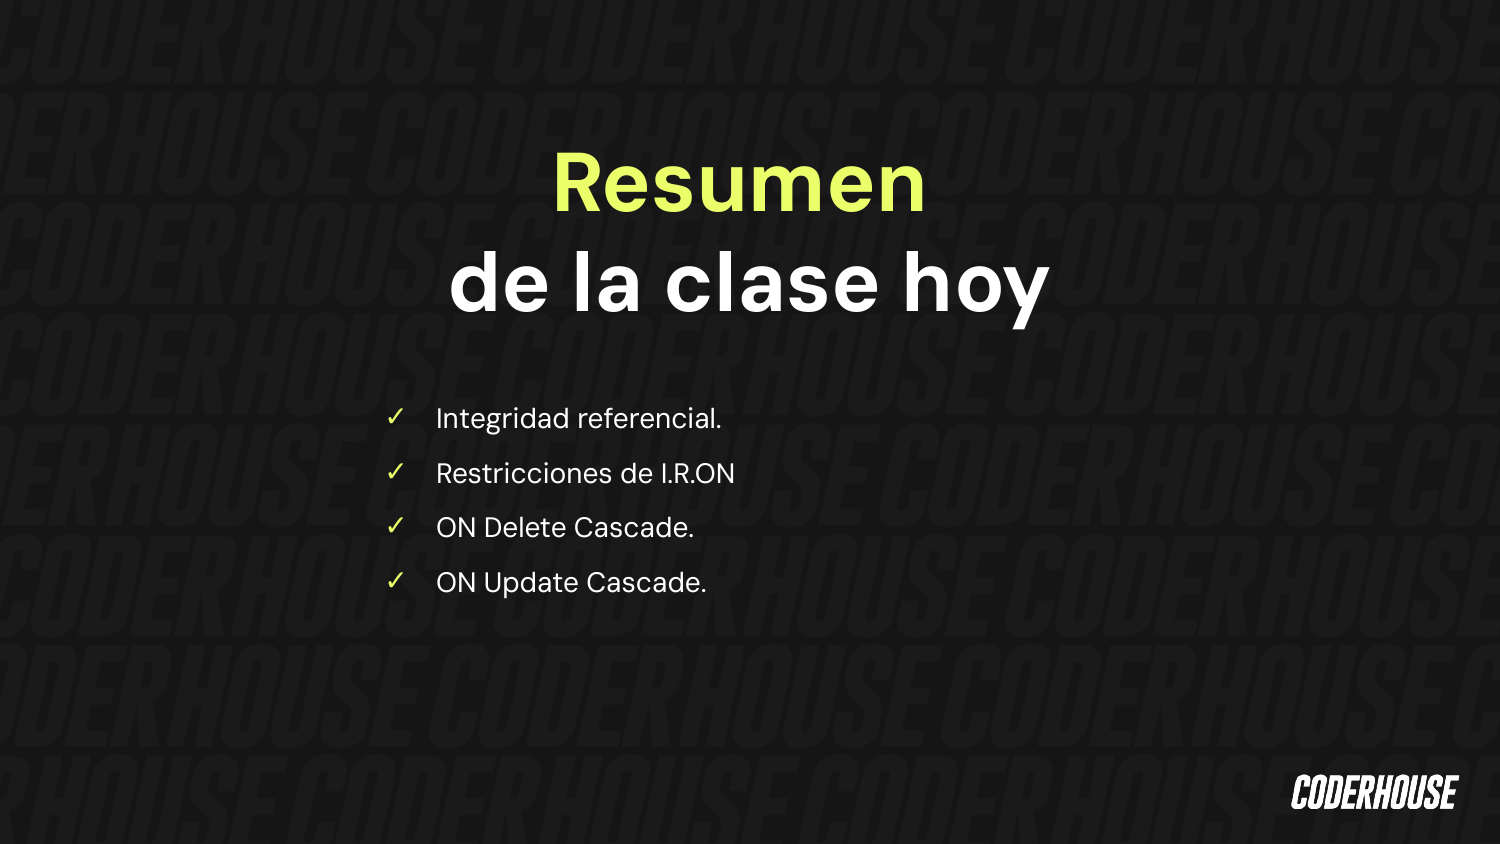

Resumen
de la clase hoy
Integridad referencial.
Restricciones de I.R.ON
ON Delete Cascade.
ON Update Cascade.